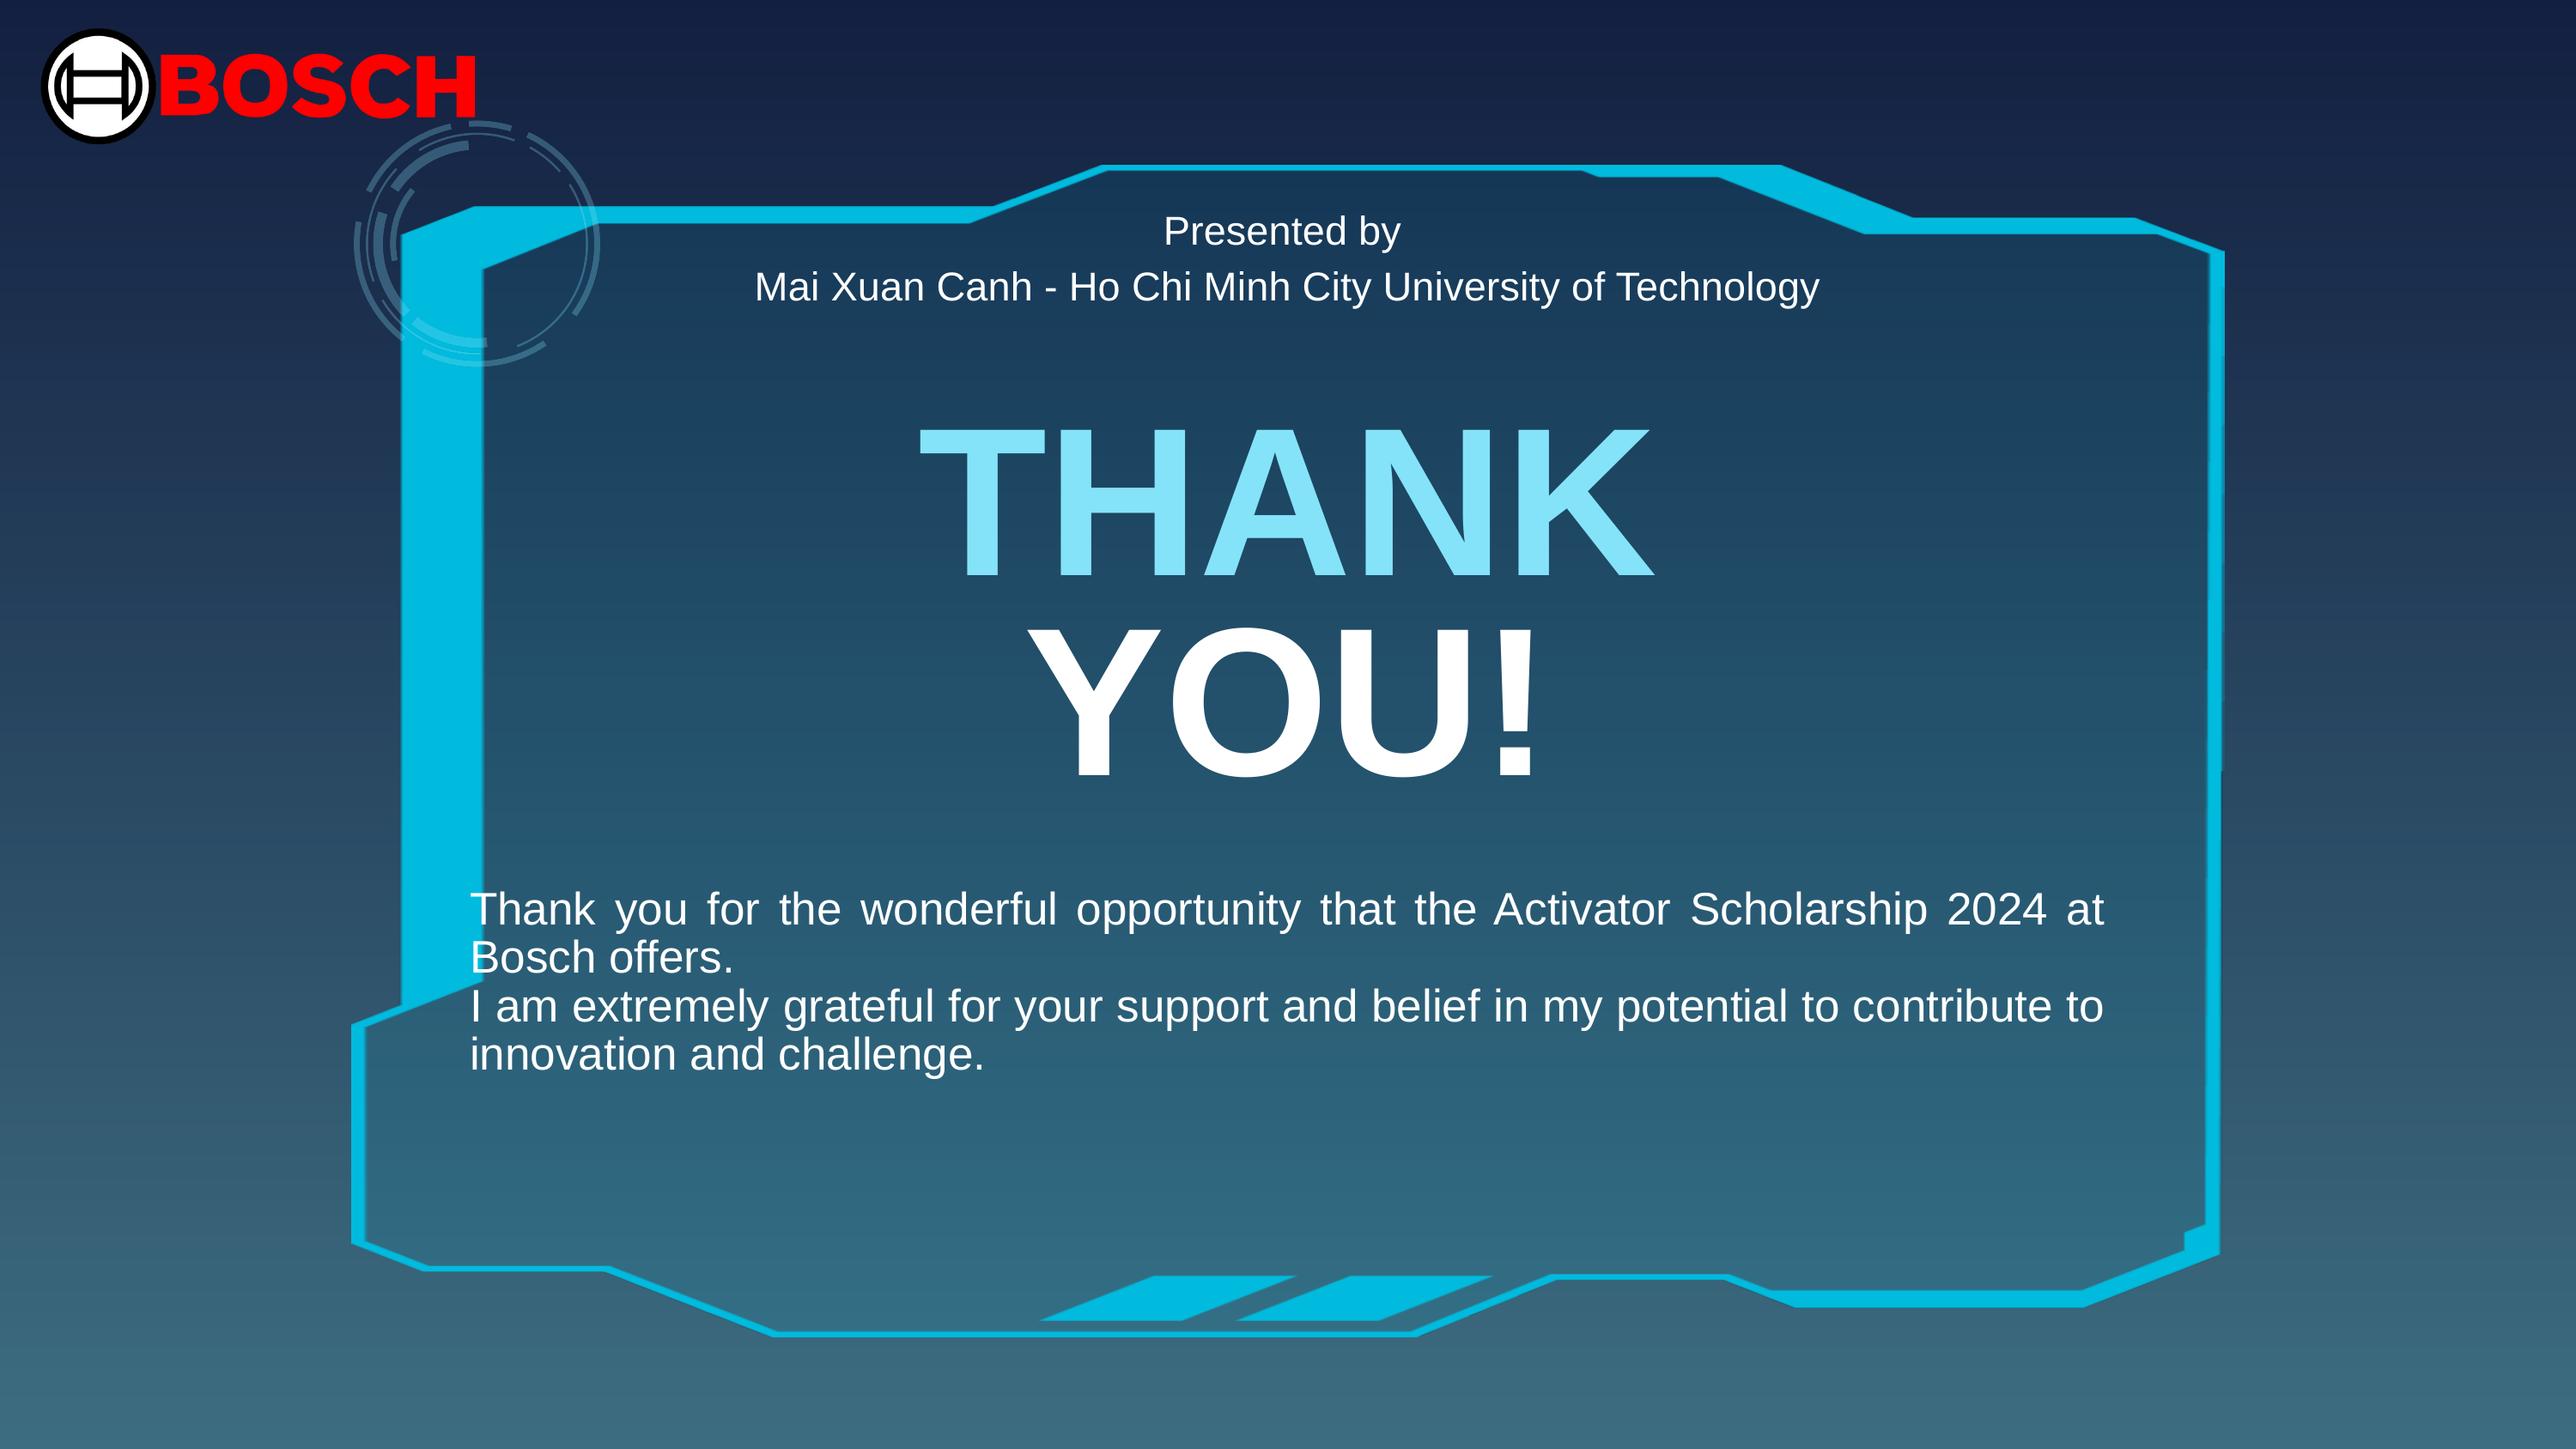

Presented by
Mai Xuan Canh - Ho Chi Minh City University of Technology
THANK
YOU!
Thank you for the wonderful opportunity that the Activator Scholarship 2024 at Bosch offers.
I am extremely grateful for your support and belief in my potential to contribute to innovation and challenge.